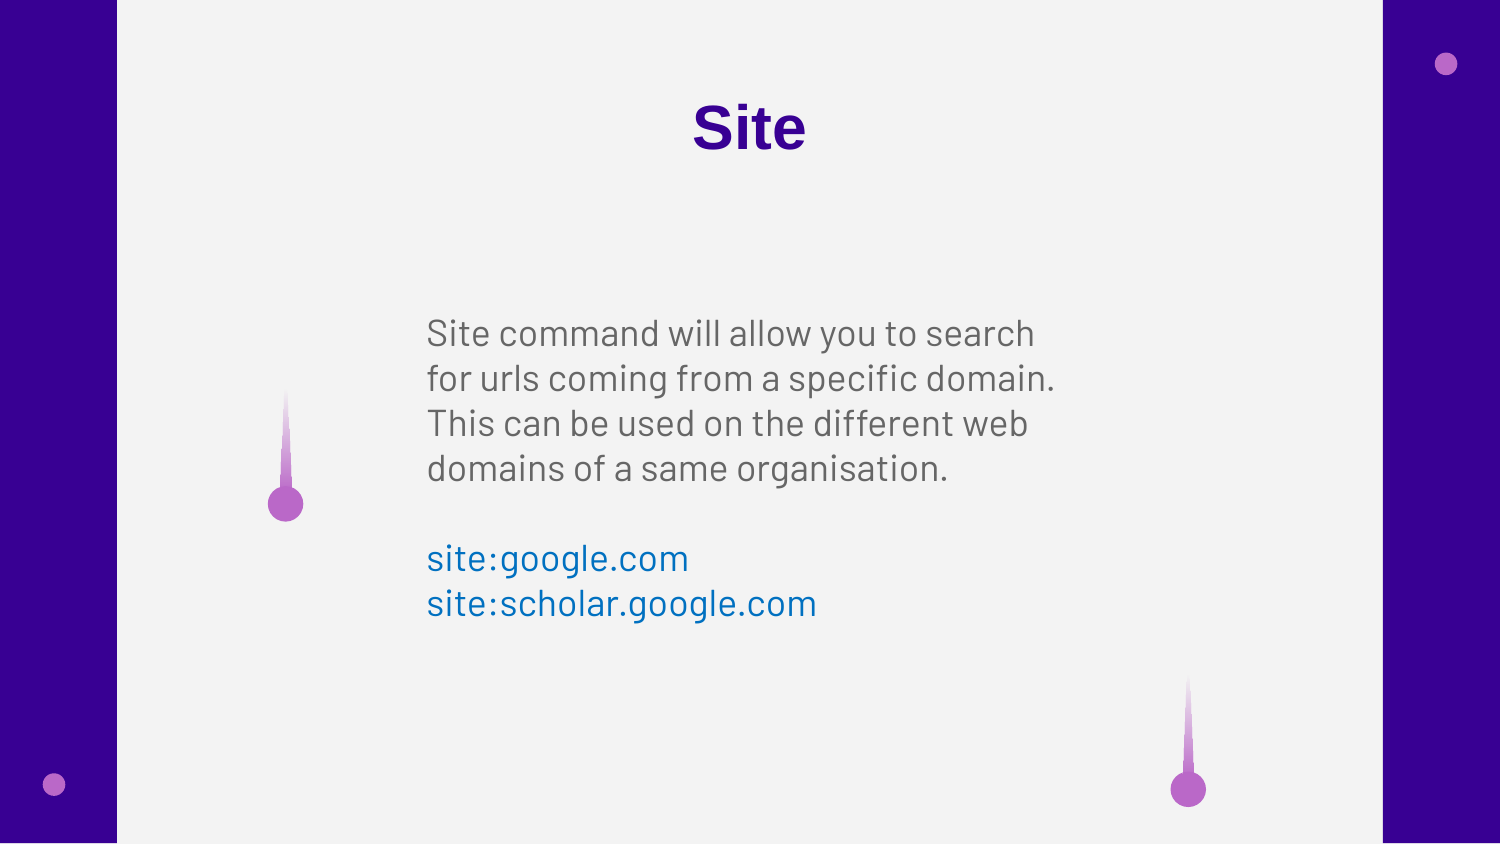

# Site
Site command will allow you to search for urls coming from a specific domain. This can be used on the different web domains of a same organisation.

site:google.com site:scholar.google.com